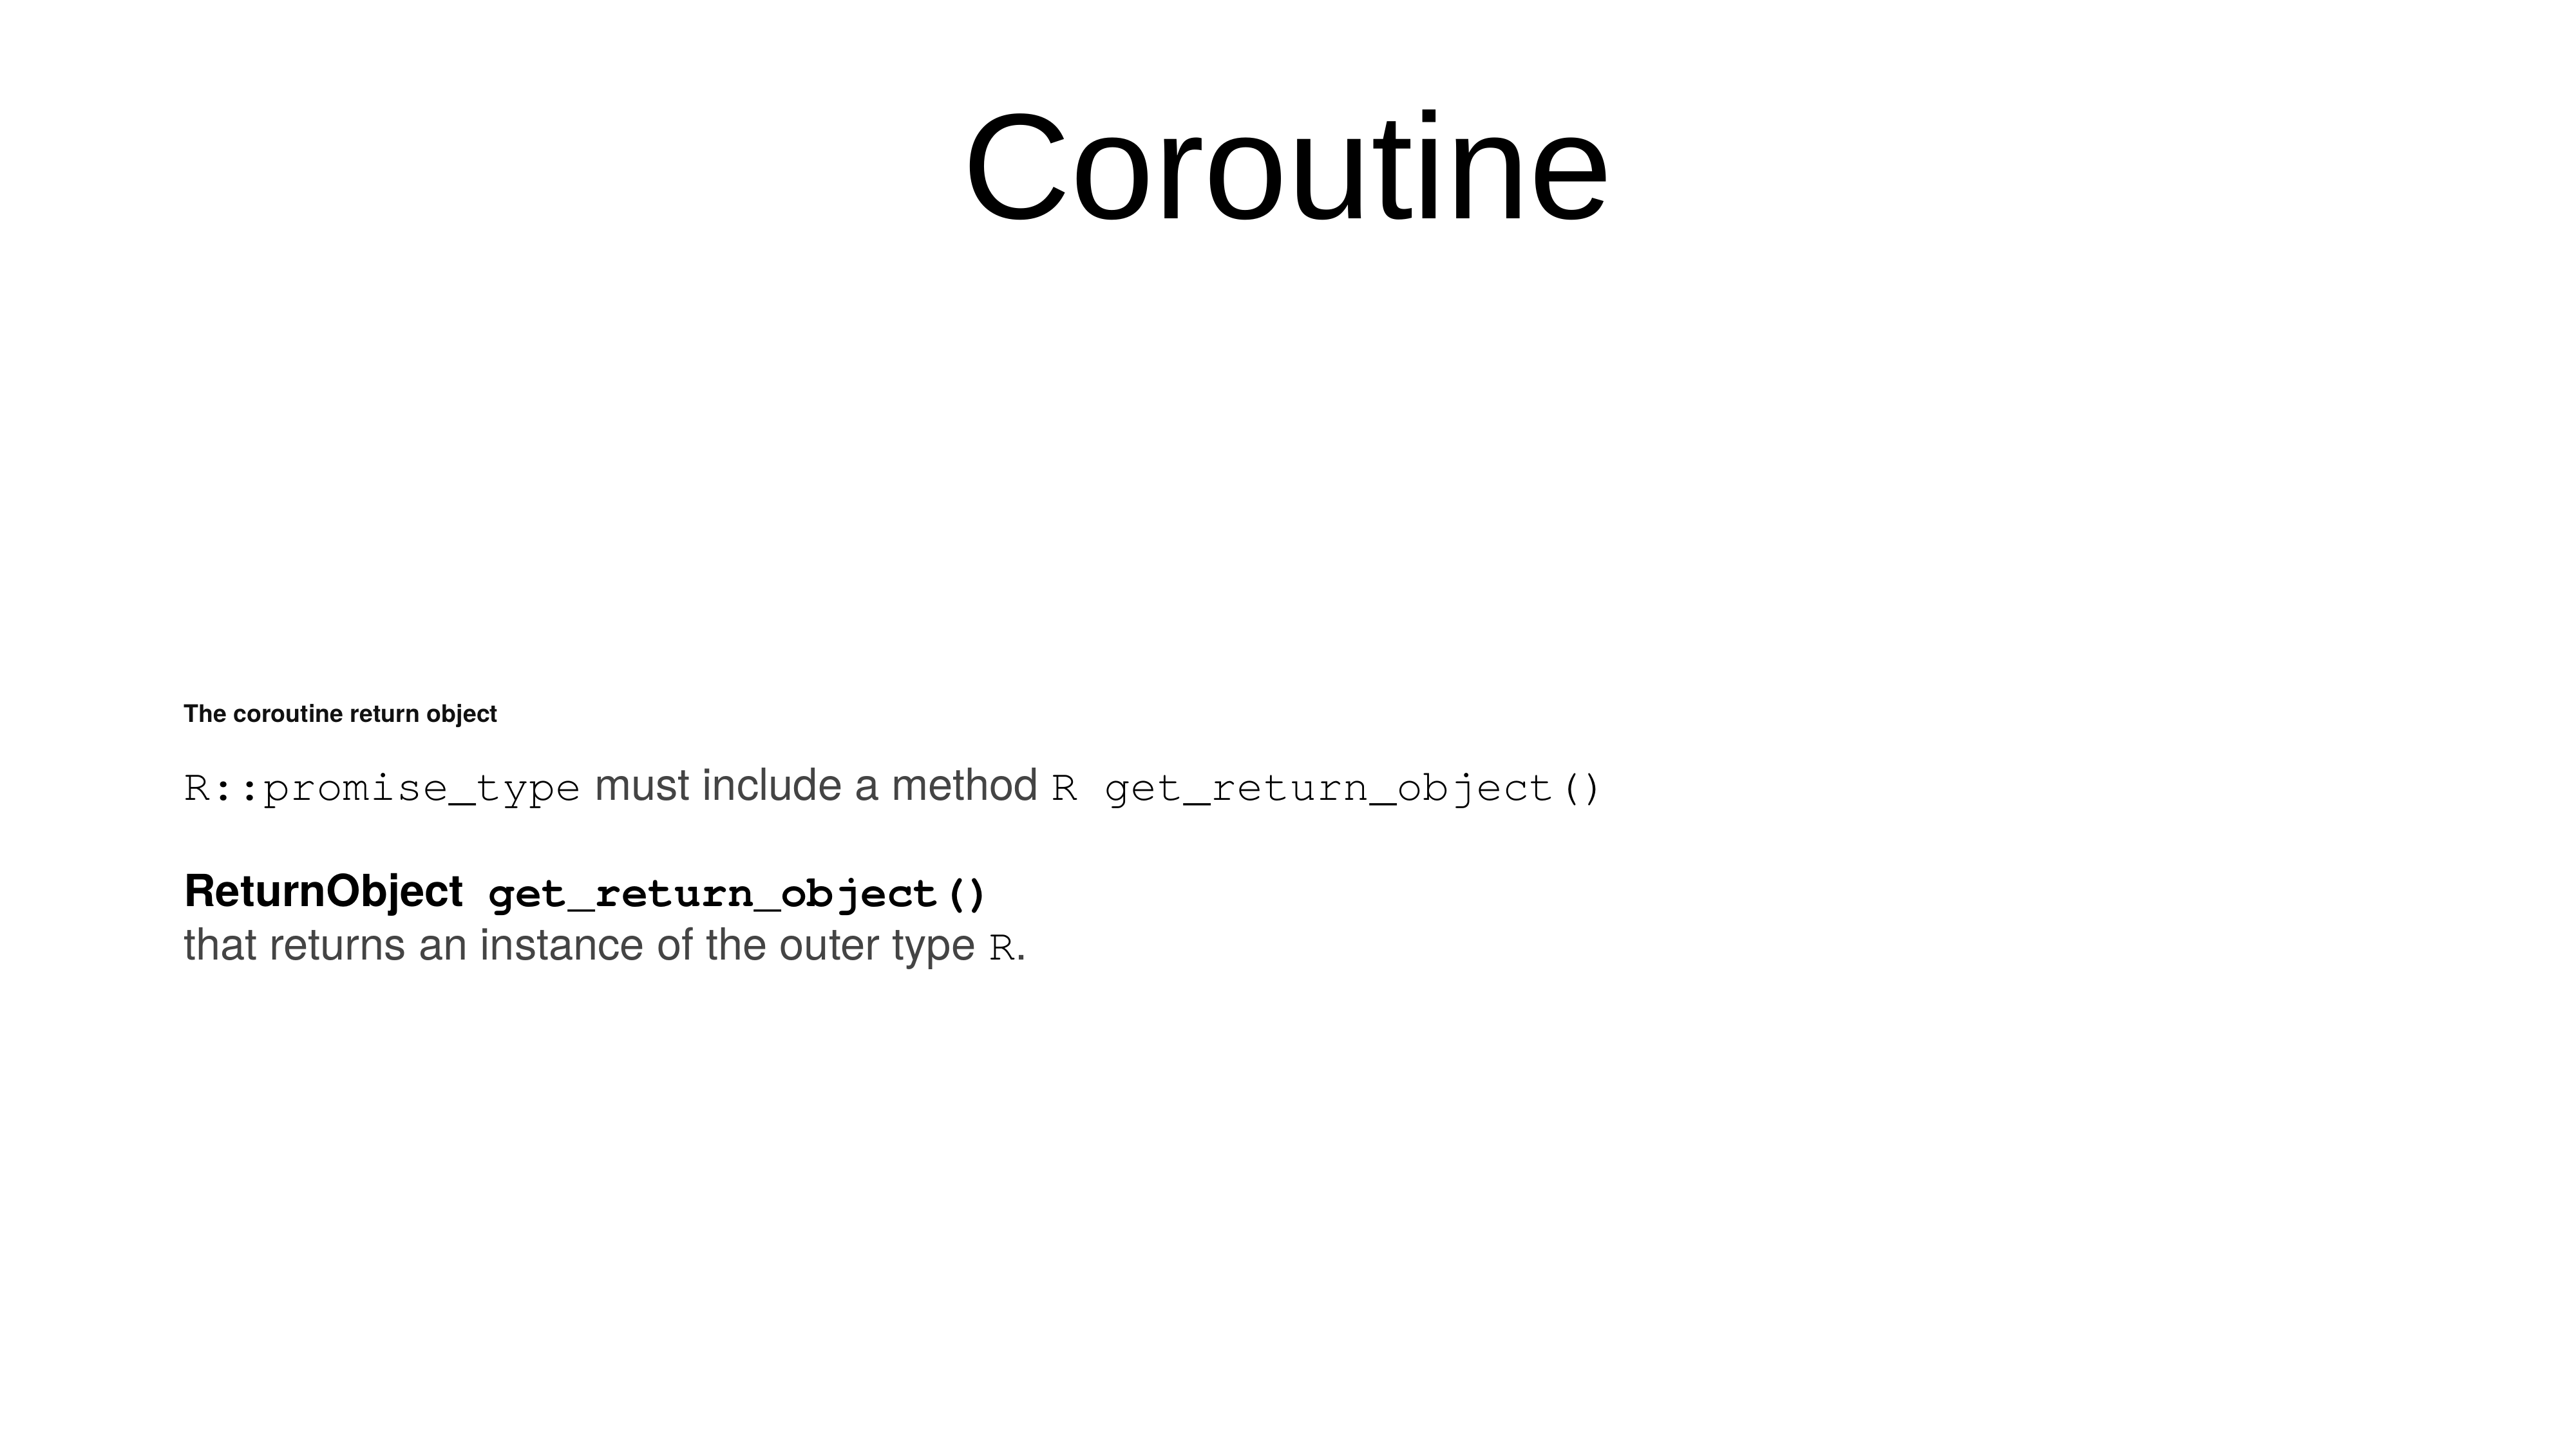

# Coroutine

The coroutine return object

R::promise_type must include a method R get_return_object()

ReturnObject  get_return_object()
that returns an instance of the outer type R.